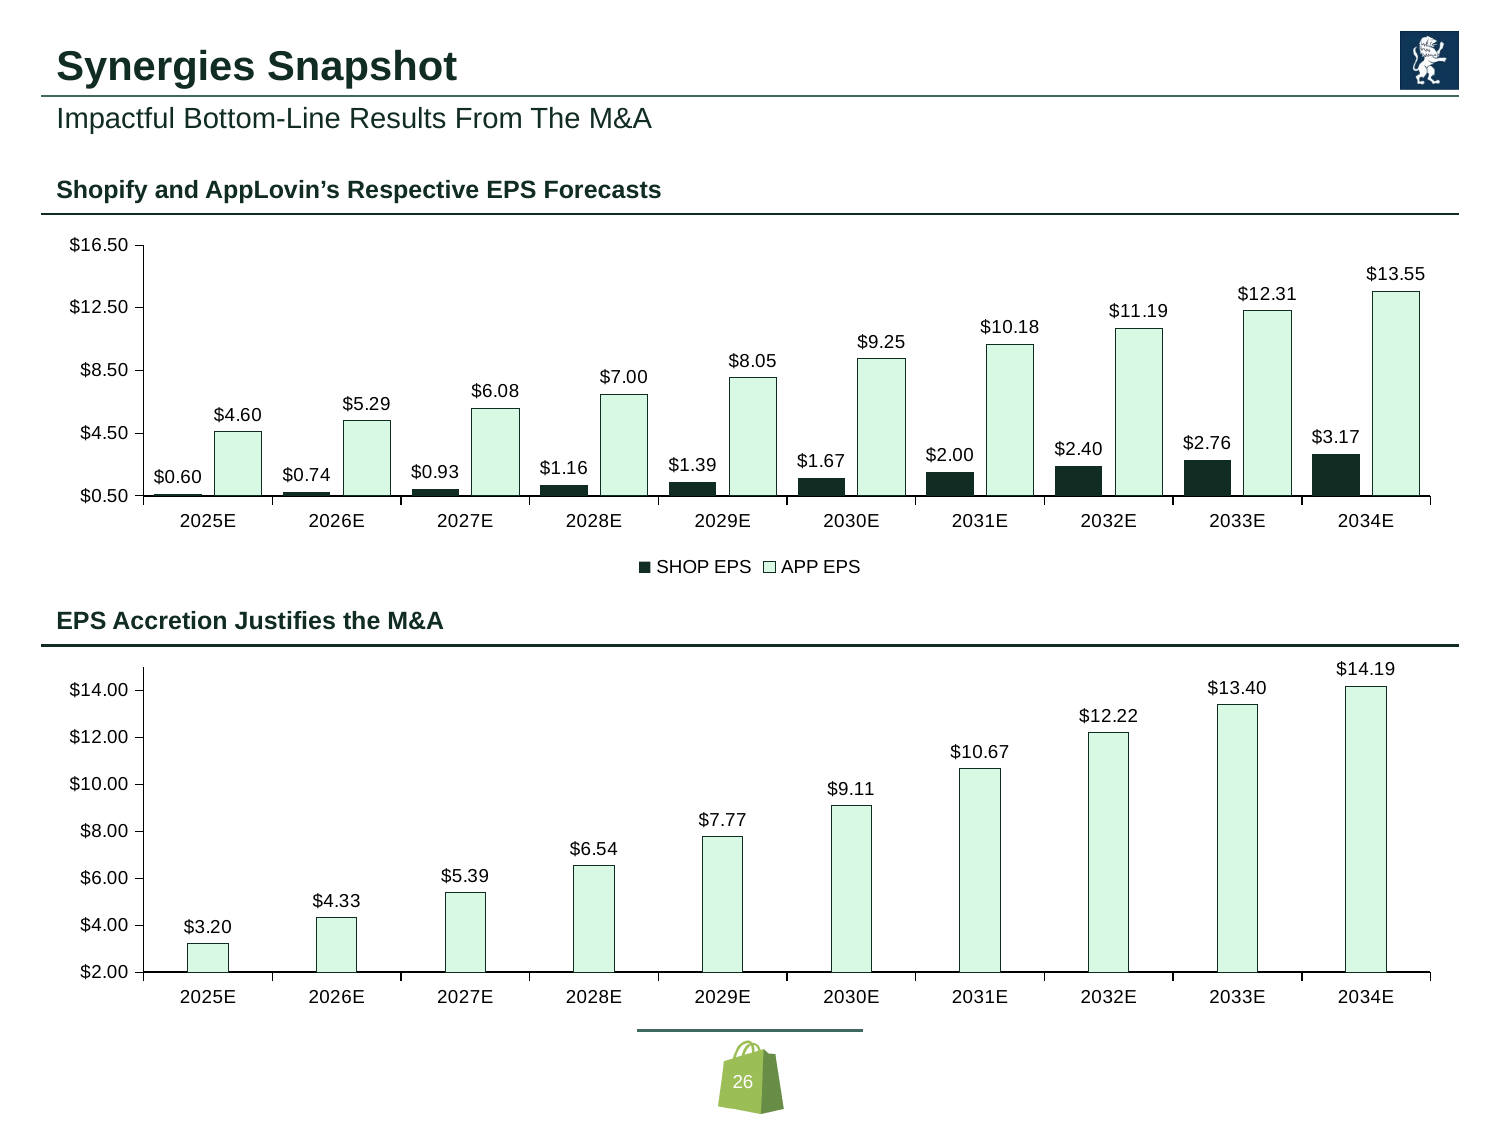

# Synergies Snapshot
Impactful Bottom-Line Results From The M&A
Shopify and AppLovin’s Respective EPS Forecasts

### Chart

| Category | SHOP EPS | APP EPS |
|---|---|---|
| 2025E | 0.5952822580645162 | 4.599850947537946 |
| 2026E | 0.7404687249214683 | 5.289828589668638 |
| 2027E | 0.9255859061518353 | 6.083302878118933 |
| 2028E | 1.1569823826897943 | 6.995798309836772 |
| 2029E | 1.388378859227753 | 8.045168056312287 |
| 2030E | 1.6660546310733038 | 9.251943264759129 |
| 2031E | 1.9992655572879643 | 10.177137591235041 |
| 2032E | 2.3991186687455572 | 11.19485135035855 |
| 2033E | 2.7589864690573935 | 12.314336485394403 |
| 2034E | 3.1728344394159986 | 13.545770133933845 |
EPS Accretion Justifies the M&A

### Chart

| Category |  |
|---|---|
| 2025E | 3.2035722352051987 |
| 2026E | 4.326950688929039 |
| 2027E | 5.39125794663873 |
| 2028E | 6.541187686628405 |
| 2029E | 7.772150100102517 |
| 2030E | 9.106065247147233 |
| 2031E | 10.67170439209632 |
| 2032E | 12.218178485276399 |
| 2033E | 13.399241821574629 |
| 2034E | 14.192051477484306 |